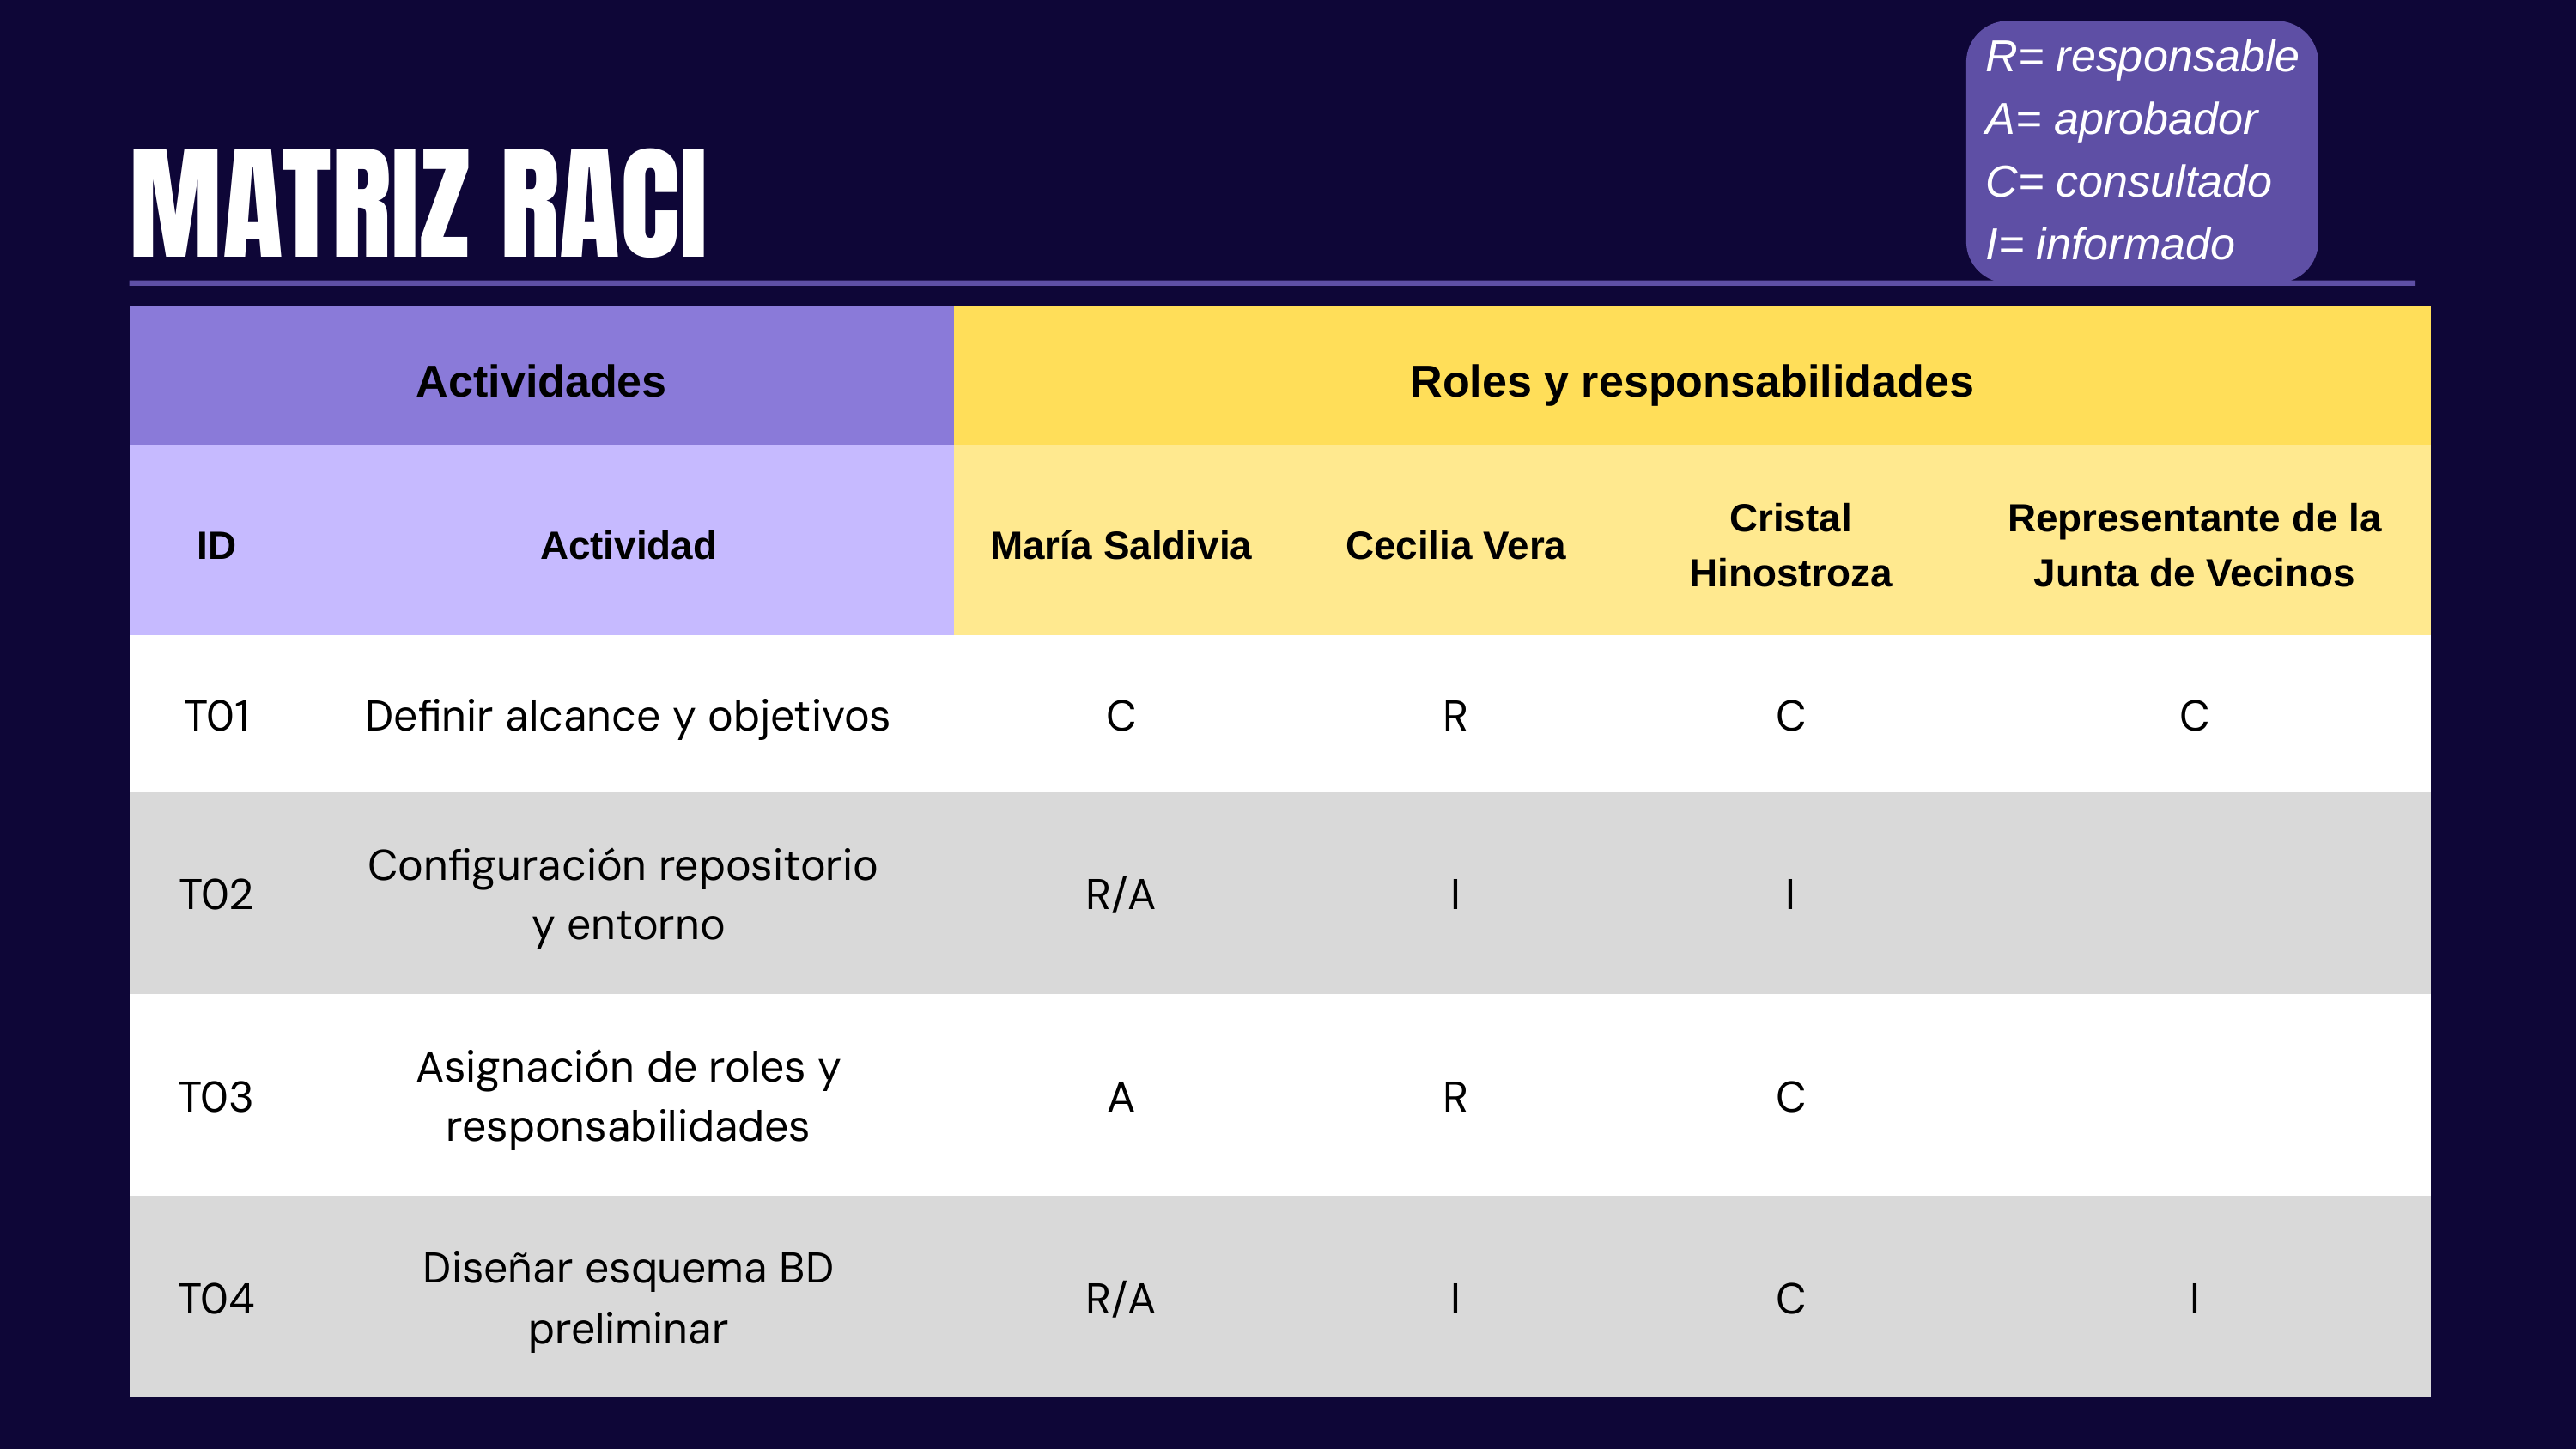

R= responsable
 A= aprobador
 C= consultado
 I= informado
MATRIZ RACI

| Actividades | Actividades | Roles y responsabilidades | Roles y responsabilidades | Roles y responsabilidades | Roles y responsabilidades |
| --- | --- | --- | --- | --- | --- |
| ID | Actividad | María Saldivia | Cecilia Vera | Cristal Hinostroza | Representante de la Junta de Vecinos |
| T01 | Definir alcance y objetivos | C | R | C | C |
| T02 | Configuración repositorio y entorno | R/A | I | I |  |
| T03 | Asignación de roles y responsabilidades | A | R | C |  |
| T04 | Diseñar esquema BD preliminar | R/A | I | C | I |